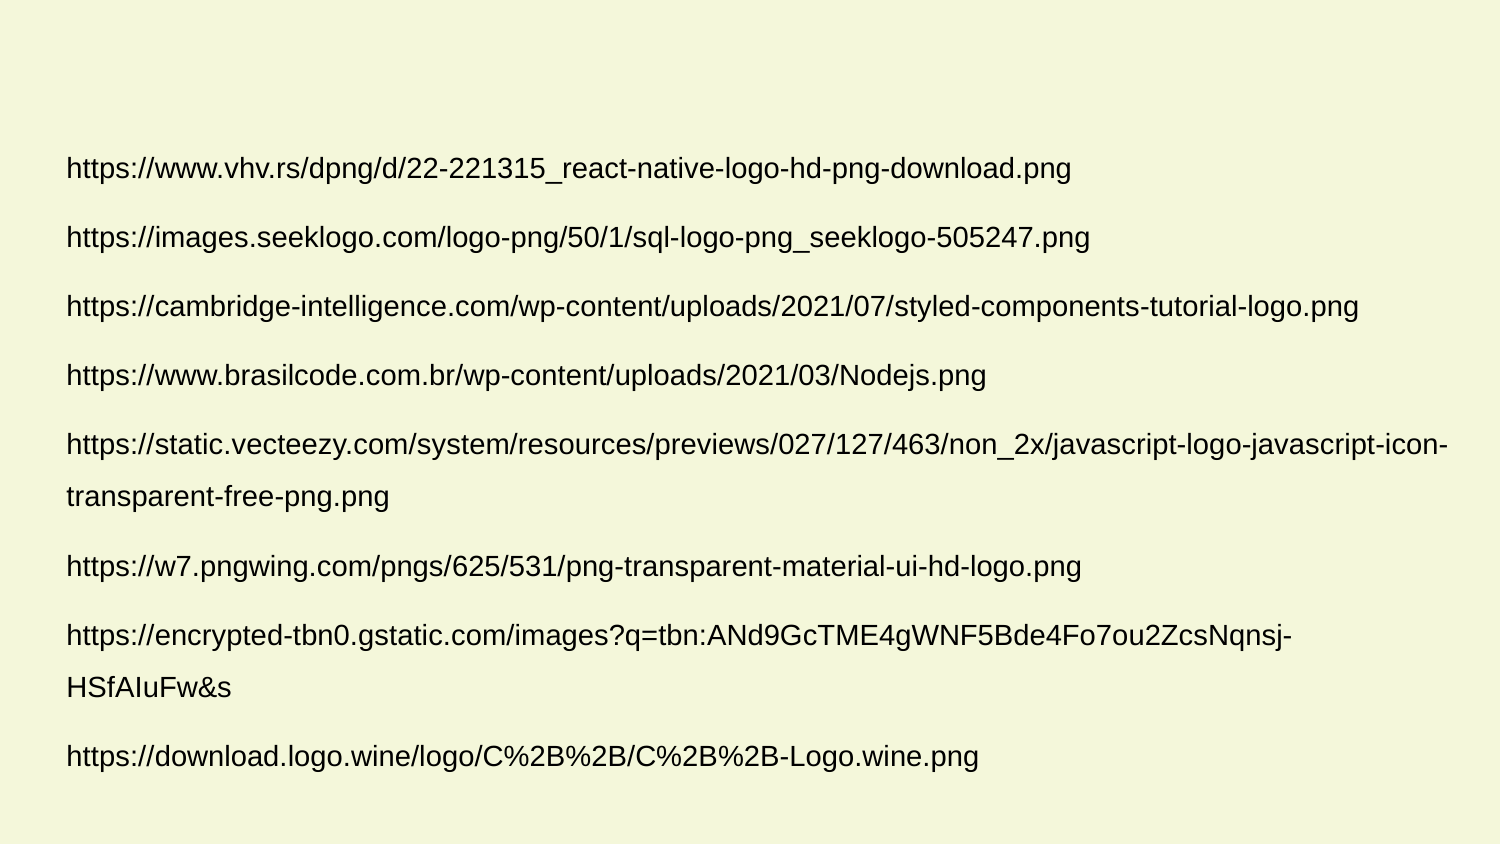

https://www.vhv.rs/dpng/d/22-221315_react-native-logo-hd-png-download.png
https://images.seeklogo.com/logo-png/50/1/sql-logo-png_seeklogo-505247.png
https://cambridge-intelligence.com/wp-content/uploads/2021/07/styled-components-tutorial-logo.png
https://www.brasilcode.com.br/wp-content/uploads/2021/03/Nodejs.png
https://static.vecteezy.com/system/resources/previews/027/127/463/non_2x/javascript-logo-javascript-icon-transparent-free-png.png
https://w7.pngwing.com/pngs/625/531/png-transparent-material-ui-hd-logo.png
https://encrypted-tbn0.gstatic.com/images?q=tbn:ANd9GcTME4gWNF5Bde4Fo7ou2ZcsNqnsj-HSfAIuFw&s
https://download.logo.wine/logo/C%2B%2B/C%2B%2B-Logo.wine.png